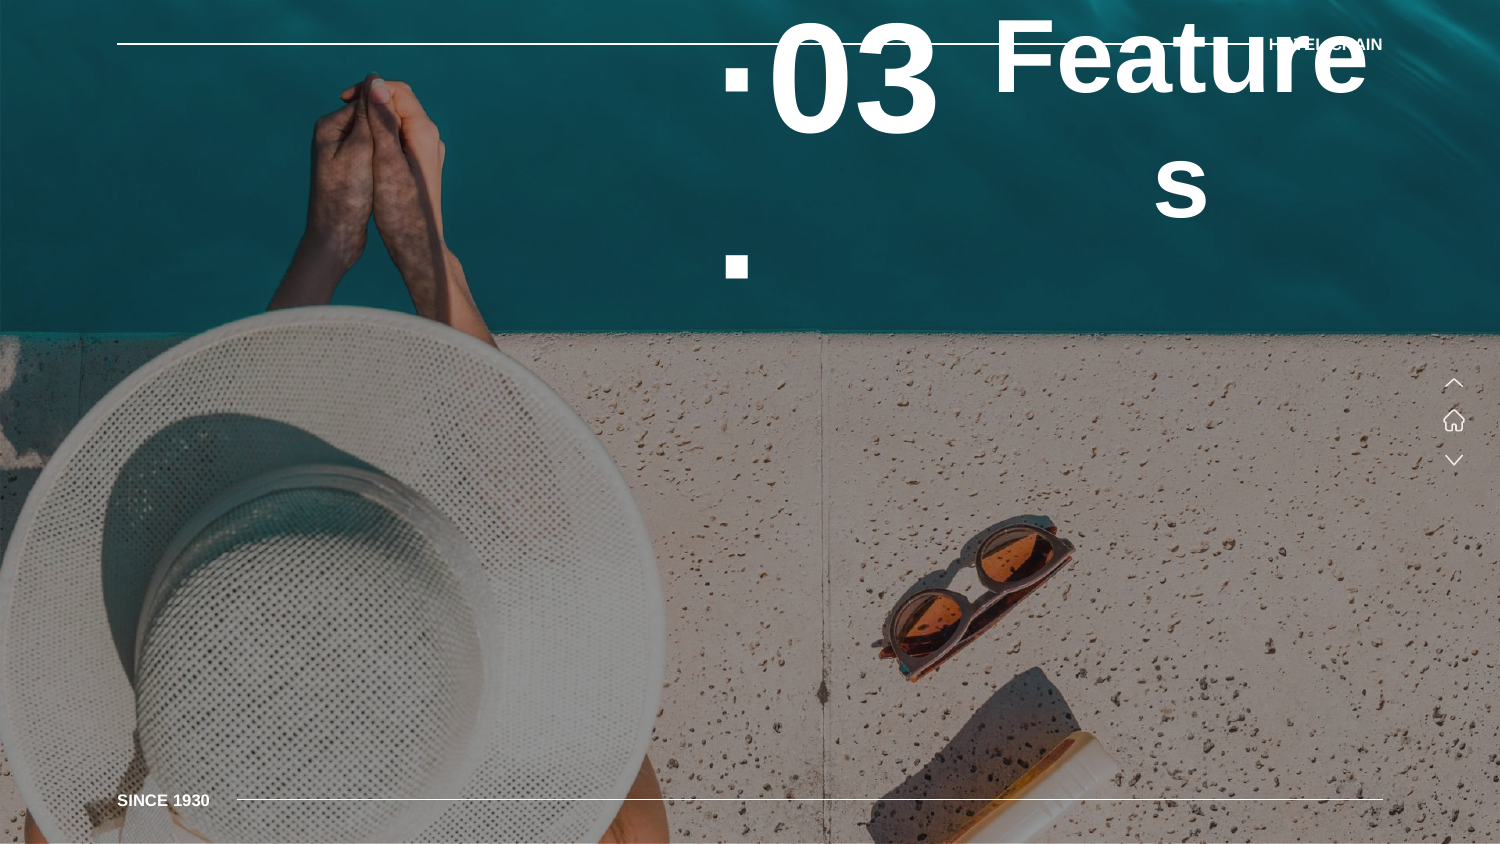

HOTEL CHAIN
·03·
# Features

SINCE 1930